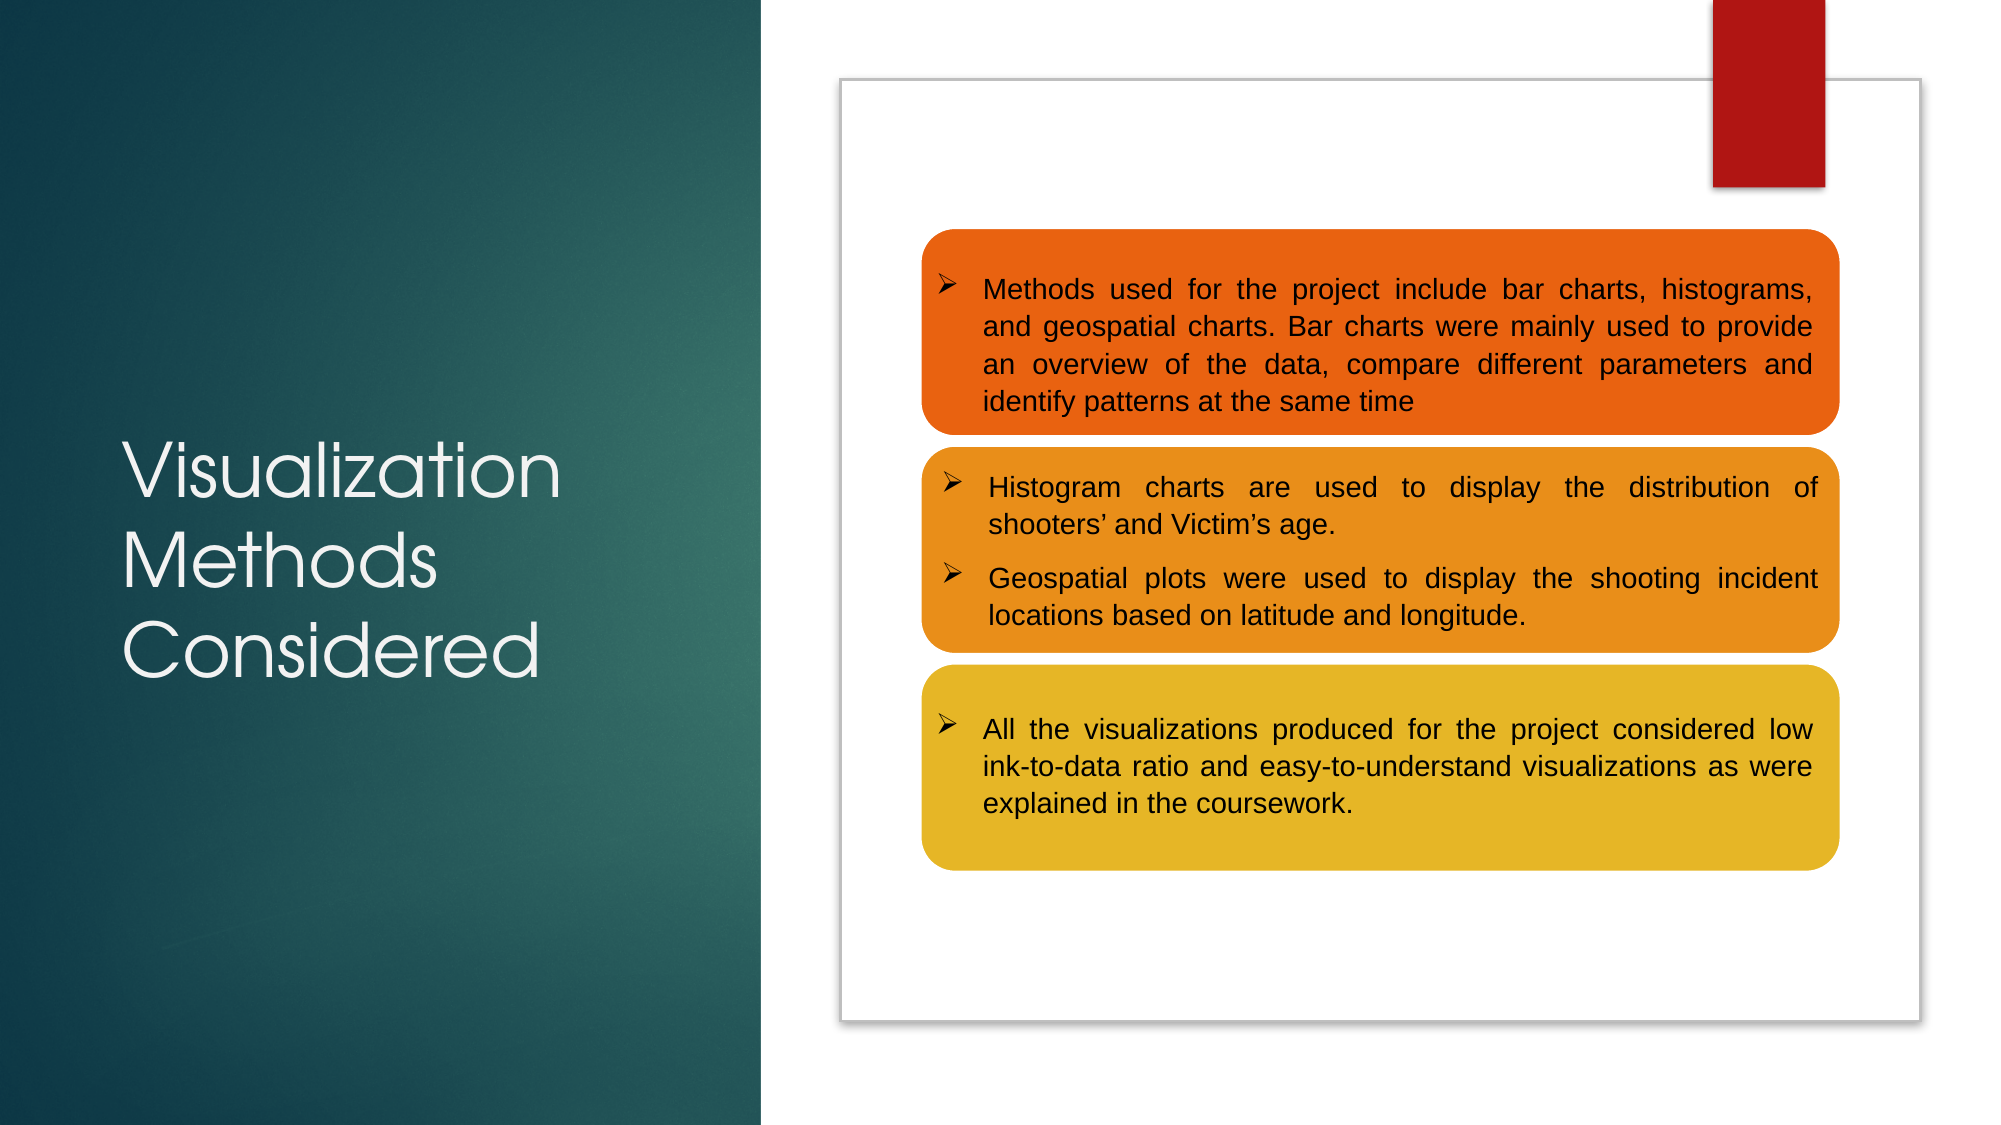

# Visualization Methods Considered

Methods used for the project include bar charts, histograms, and geospatial charts. Bar charts were mainly used to provide an overview of the data, compare different parameters and identify patterns at the same time

Histogram charts are used to display the distribution of shooters’ and Victim’s age.
Geospatial plots were used to display the shooting incident locations based on latitude and longitude.

All the visualizations produced for the project considered low ink-to-data ratio and easy-to-understand visualizations as were explained in the coursework.